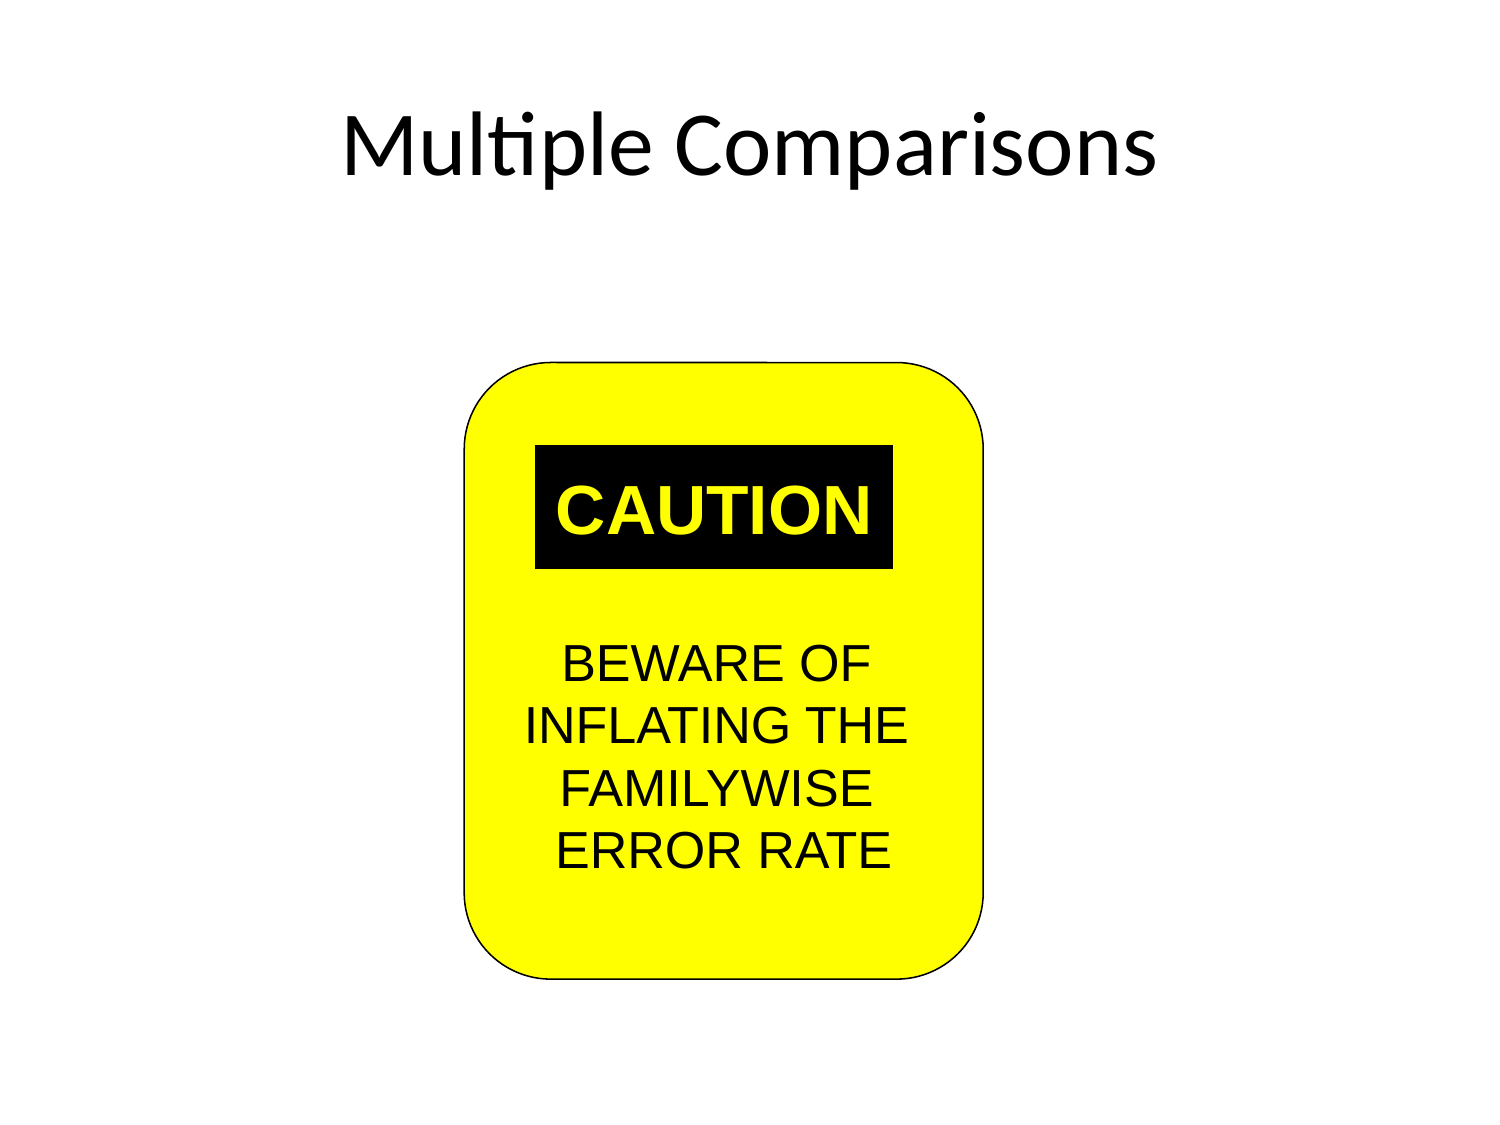

# Multiple Comparisons

BEWARE OF
INFLATING THE
FAMILYWISE
ERROR RATE
CAUTION